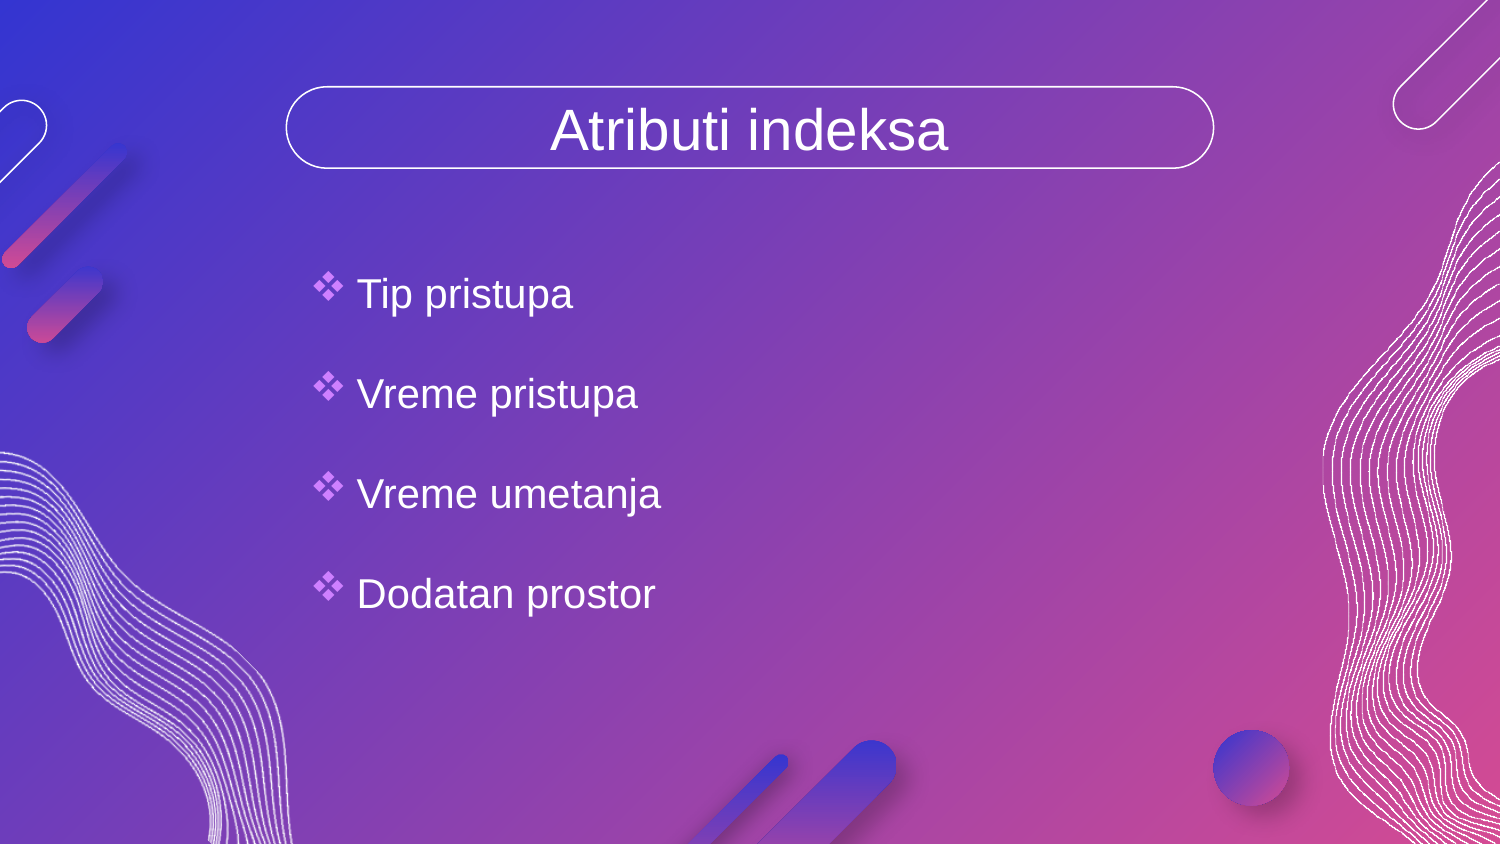

# Atributi indeksa
Tip pristupa
Vreme pristupa
Vreme umetanja
Dodatan prostor